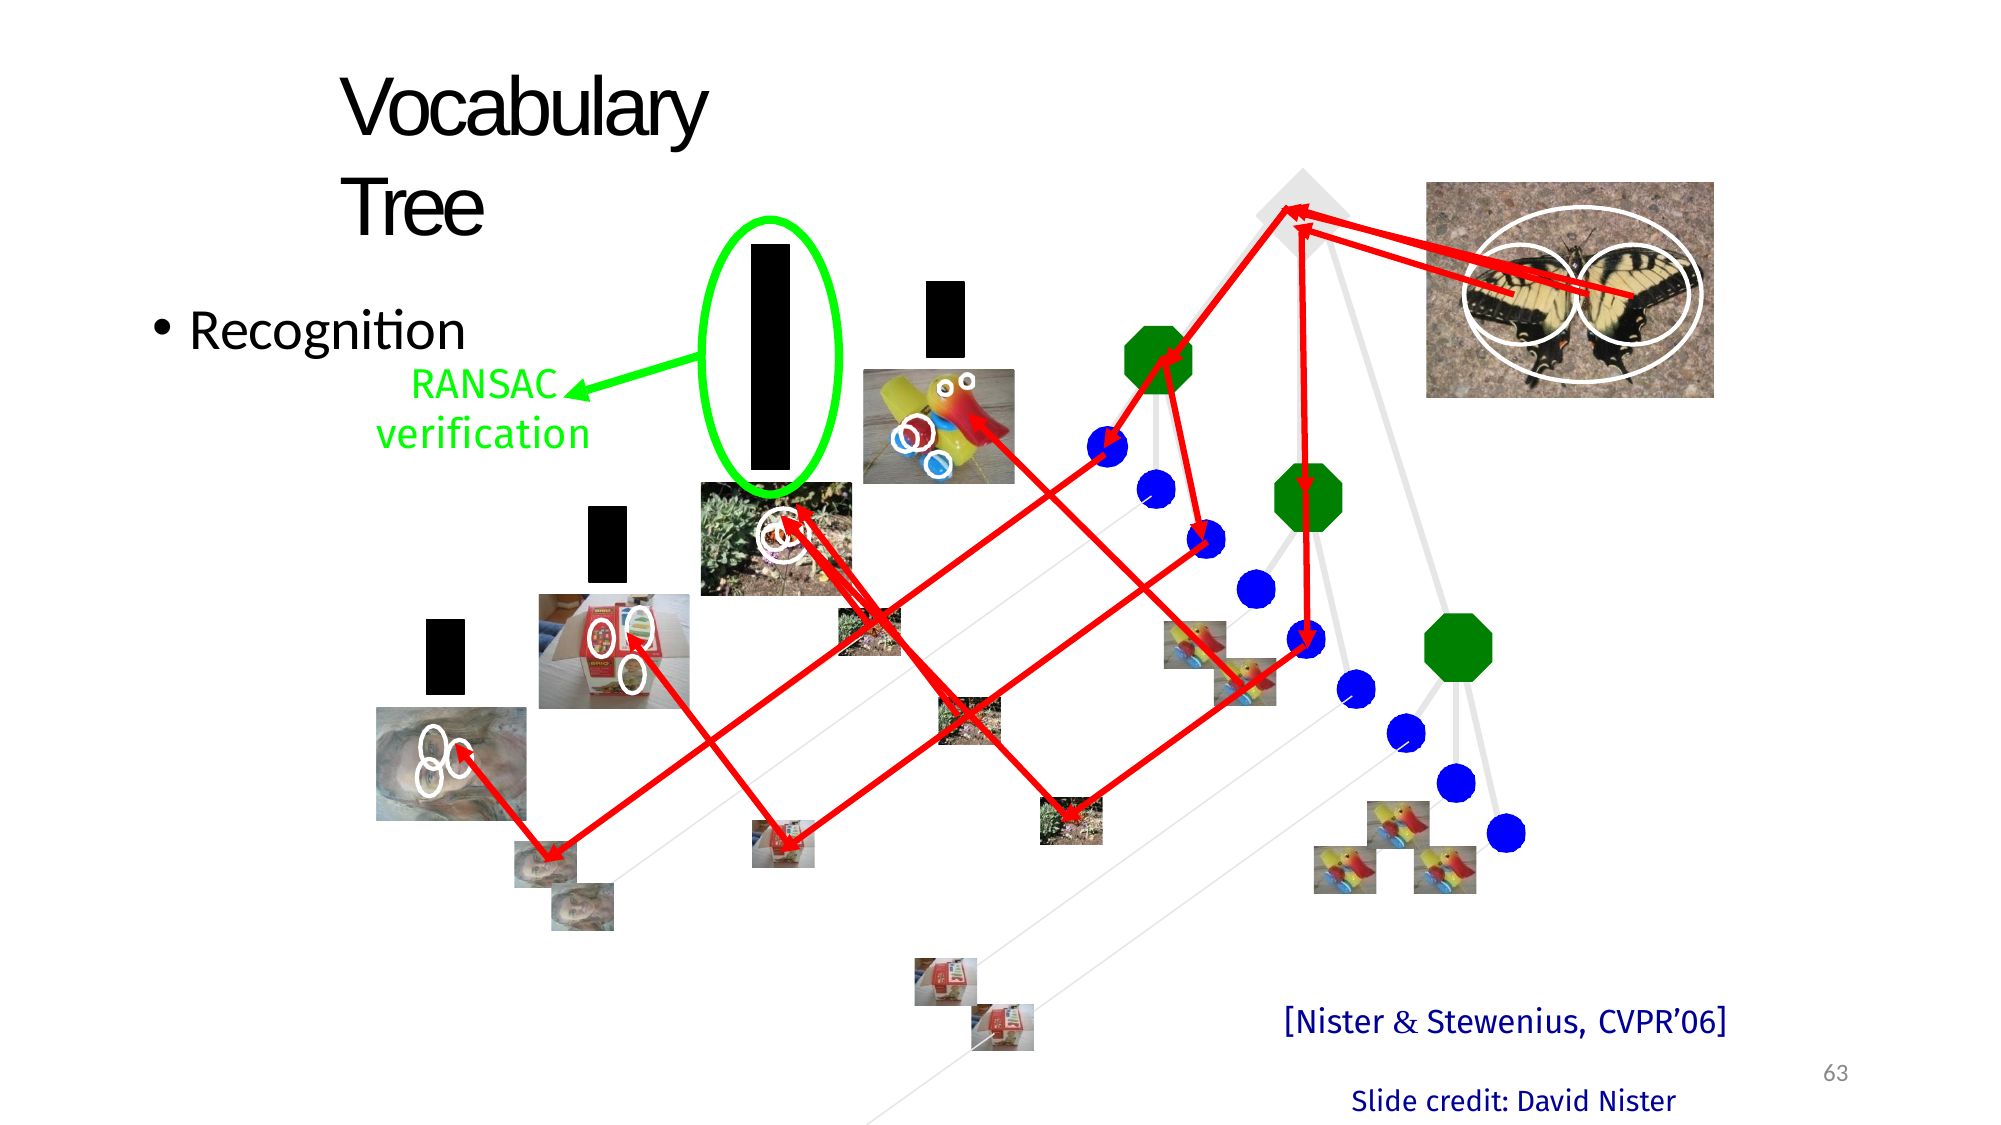

# Vocabulary Tree

Recognition
RANSAC
verification

[Nister & Stewenius, CVPR’06]
63
Slide credit: David Nister